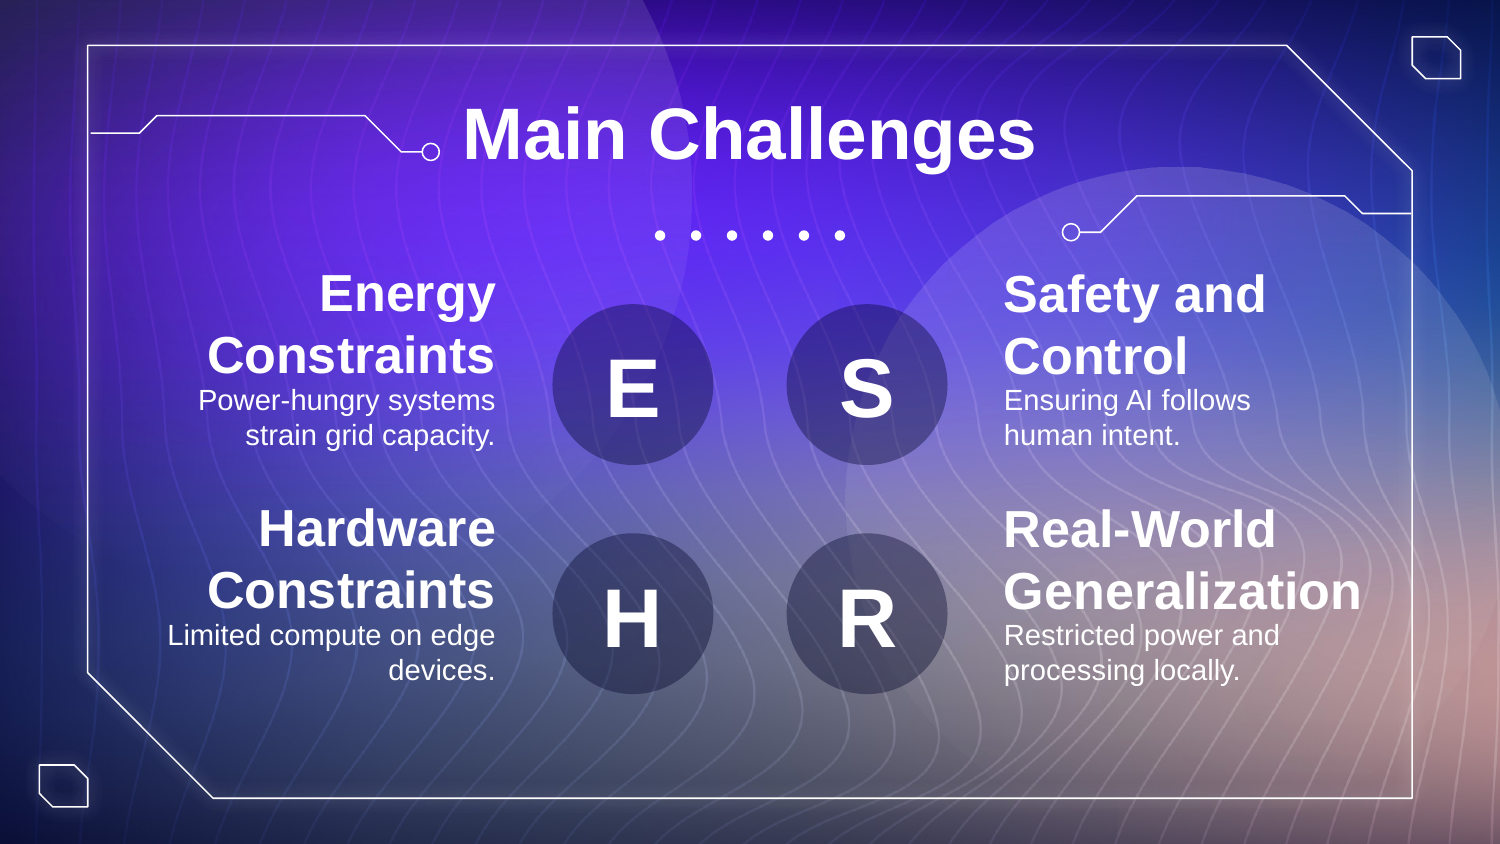

# Main Challenges

Energy Constraints
Safety and Control
E
S
Power-hungry systems strain grid capacity.
Ensuring AI follows human intent.
Hardware Constraints
Real-World Generalization
H
R
Limited compute on edge devices.
Restricted power and processing locally.